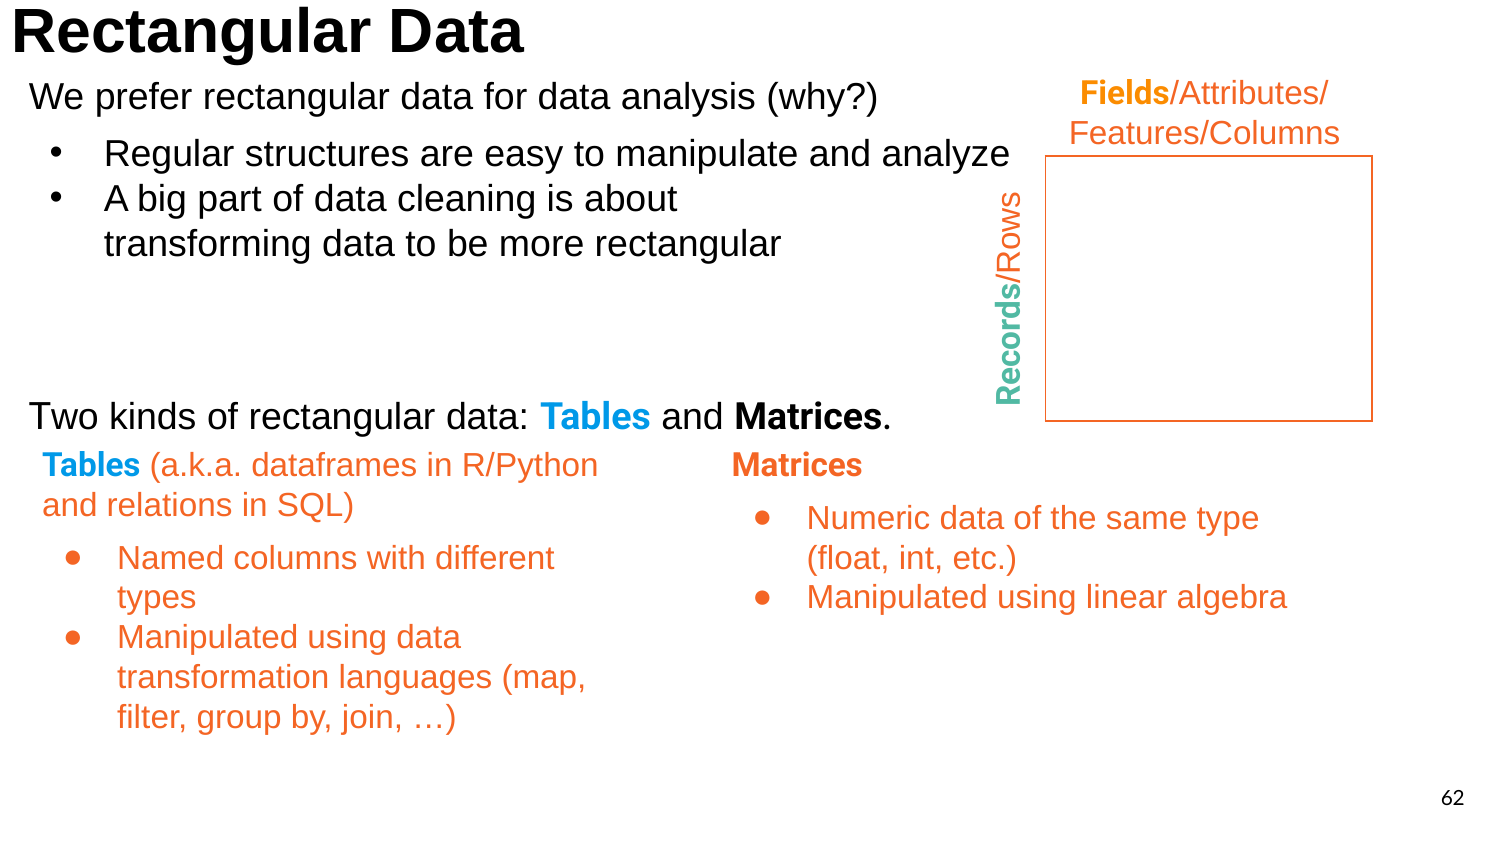

# Rectangular Data
We prefer rectangular data for data analysis (why?)
Regular structures are easy to manipulate and analyze
A big part of data cleaning is about
transforming data to be more rectangular

Two kinds of rectangular data: Tables and Matrices.
Fields/Attributes/
Features/Columns
|  |  |  |  |  |  |  |  |
| --- | --- | --- | --- | --- | --- | --- | --- |
|  |  |  |  |  |  |  |  |
|  |  |  |  |  |  |  |  |
|  |  |  |  |  |  |  |  |
|  |  |  |  |  |  |  |  |
|  |  |  |  |  |  |  |  |
Records/Rows
Tables (a.k.a. dataframes in R/Python and relations in SQL)
Named columns with different types
Manipulated using data transformation languages (map, filter, group by, join, …)
Matrices
Numeric data of the same type (float, int, etc.)
Manipulated using linear algebra
62